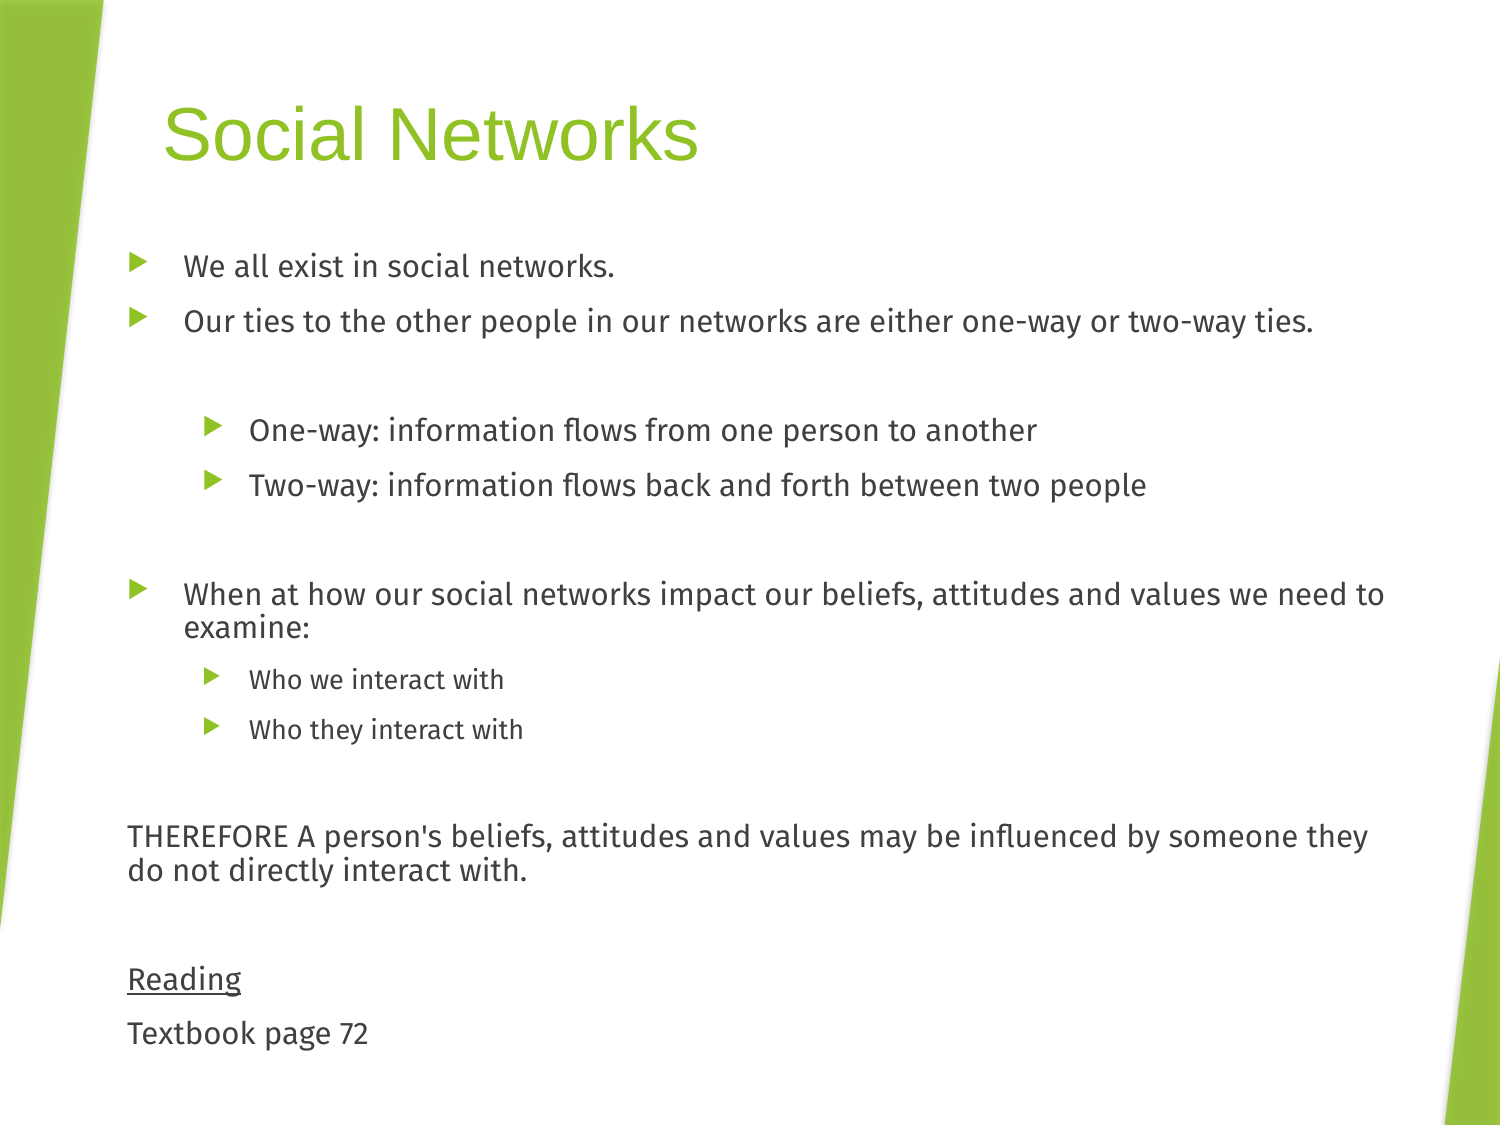

# Social Networks
We all exist in social networks.
Our ties to the other people in our networks are either one-way or two-way ties.

One-way: information flows from one person to another
Two-way: information flows back and forth between two people

When at how our social networks impact our beliefs, attitudes and values we need to examine:
Who we interact with
Who they interact with

THEREFORE A person's beliefs, attitudes and values may be influenced by someone they do not directly interact with.

Reading
Textbook page 72